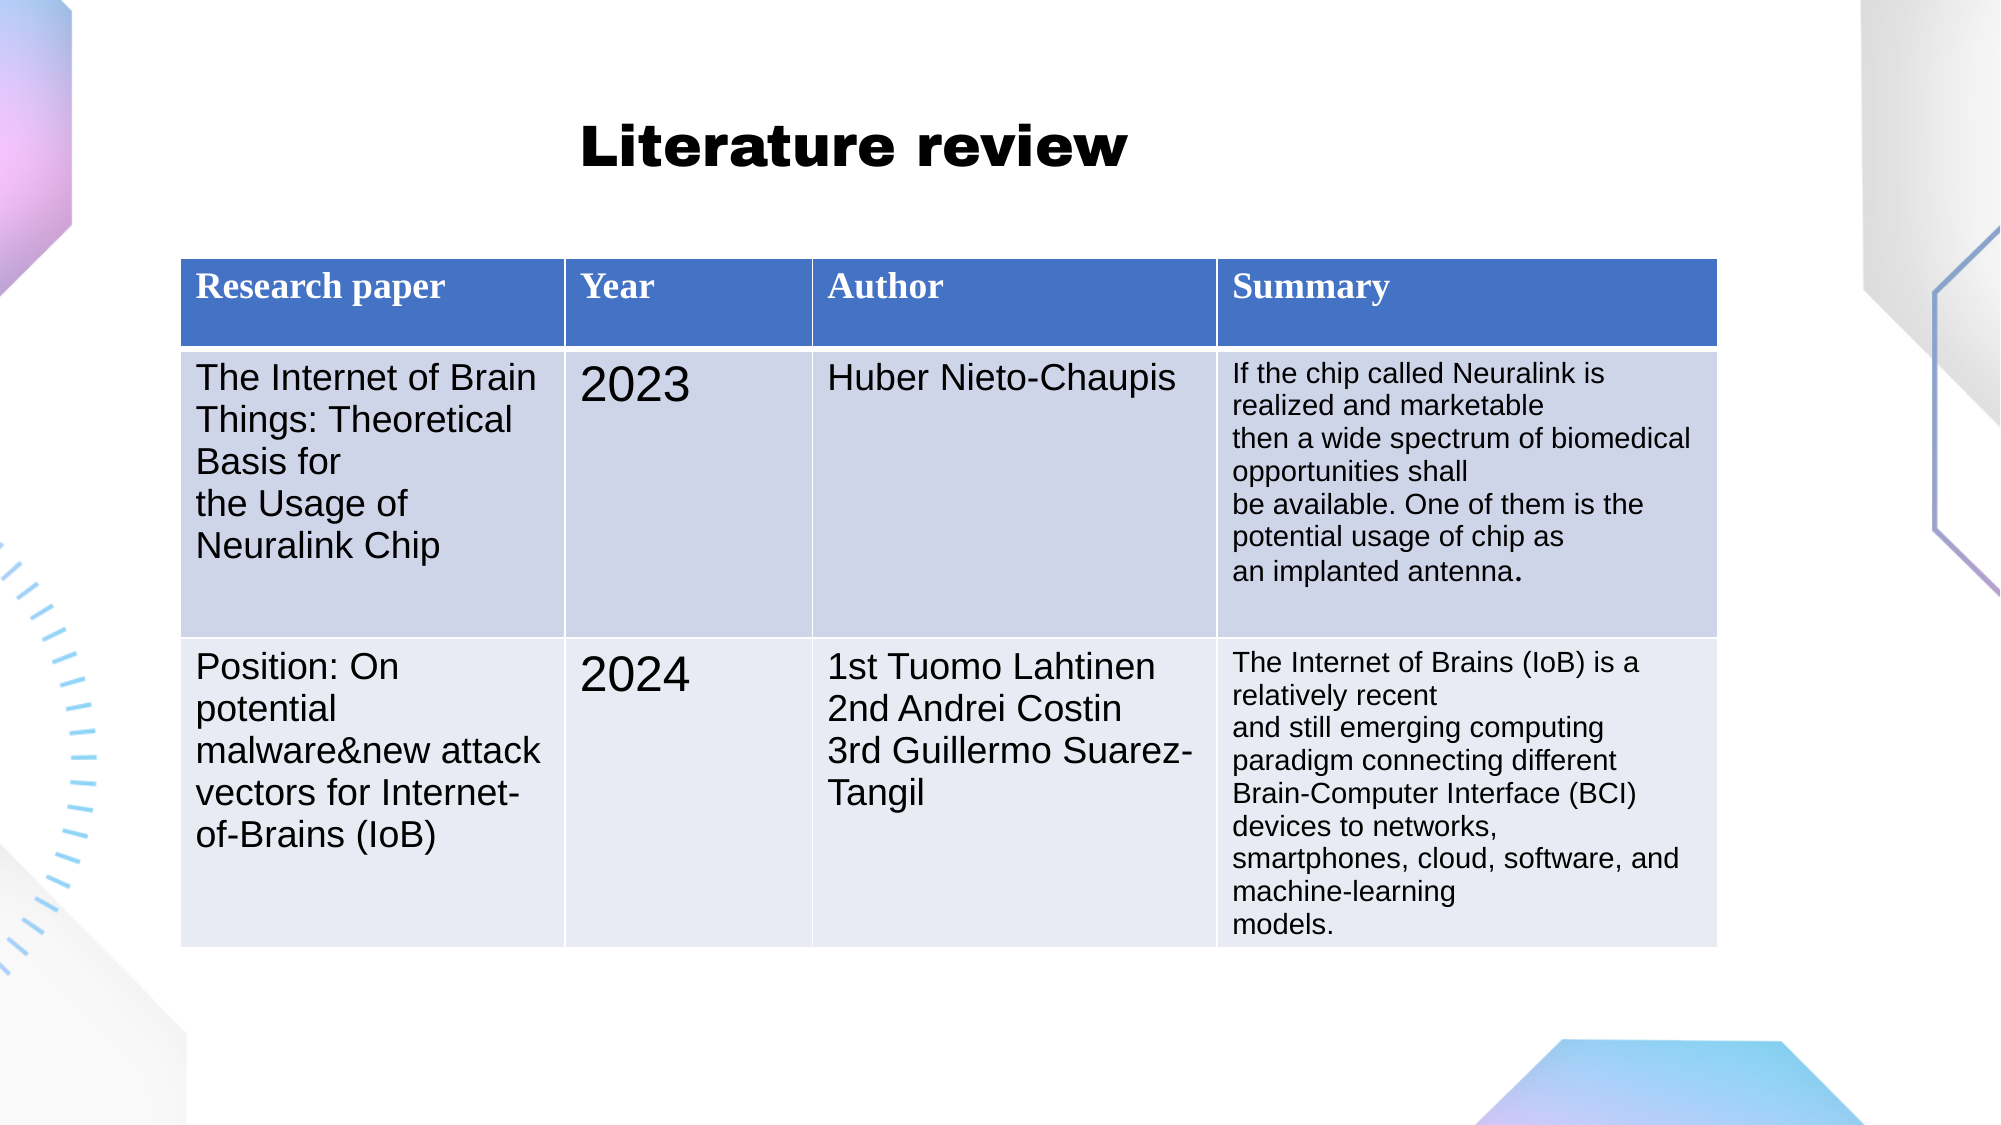

Literature review
| Research paper | Year | Author | Summary |
| --- | --- | --- | --- |
| The Internet of Brain Things: Theoretical Basis for the Usage of Neuralink Chip | 2023 | Huber Nieto-Chaupis | If the chip called Neuralink is realized and marketable then a wide spectrum of biomedical opportunities shall be available. One of them is the potential usage of chip as an implanted antenna. |
| Position: On potential malware&new attack vectors for Internet-of-Brains (IoB) | 2024 | 1st Tuomo Lahtinen 2nd Andrei Costin 3rd Guillermo Suarez-Tangil | The Internet of Brains (IoB) is a relatively recent and still emerging computing paradigm connecting different Brain-Computer Interface (BCI) devices to networks, smartphones, cloud, software, and machine-learning models. |